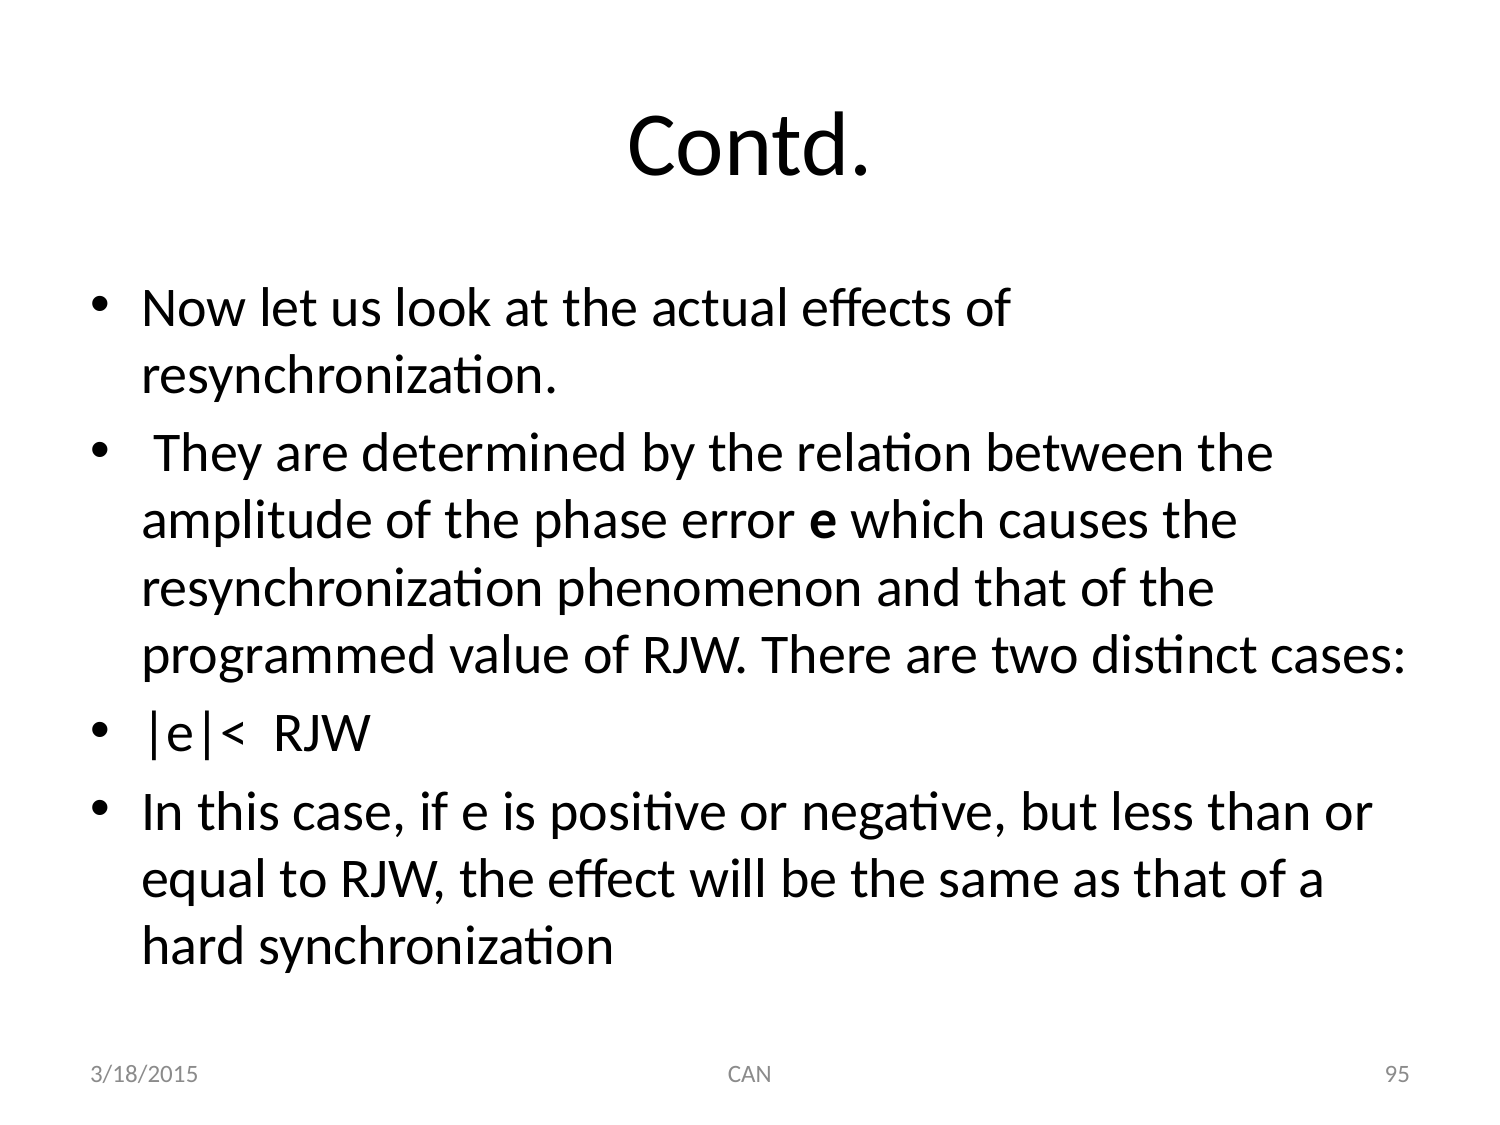

# Contd.
Now let us look at the actual effects of resynchronization.
 They are determined by the relation between the amplitude of the phase error e which causes the resynchronization phenomenon and that of the programmed value of RJW. There are two distinct cases:
|e|<  RJW
In this case, if e is positive or negative, but less than or equal to RJW, the effect will be the same as that of a hard synchronization
3/18/2015
CAN
95